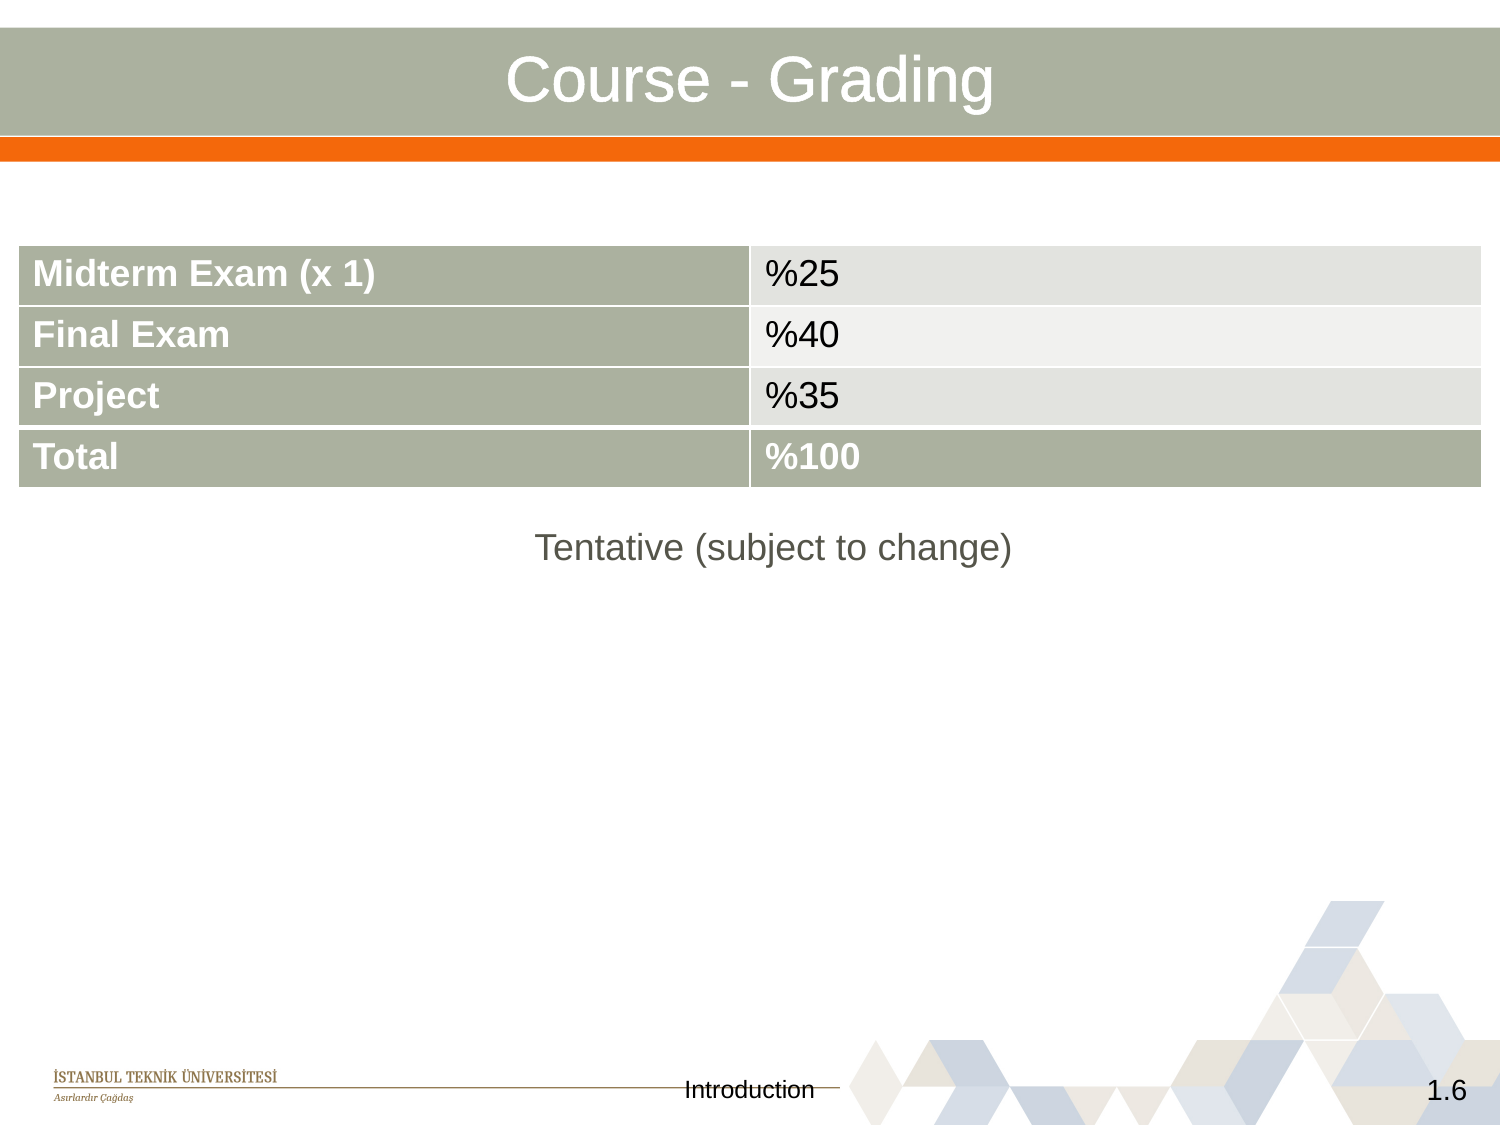

# Course - Grading
| Midterm Exam (x 1) | %25 |
| --- | --- |
| Final Exam | %40 |
| Project | %35 |
| Total | %100 |
Tentative (subject to change)
Introduction
1.6